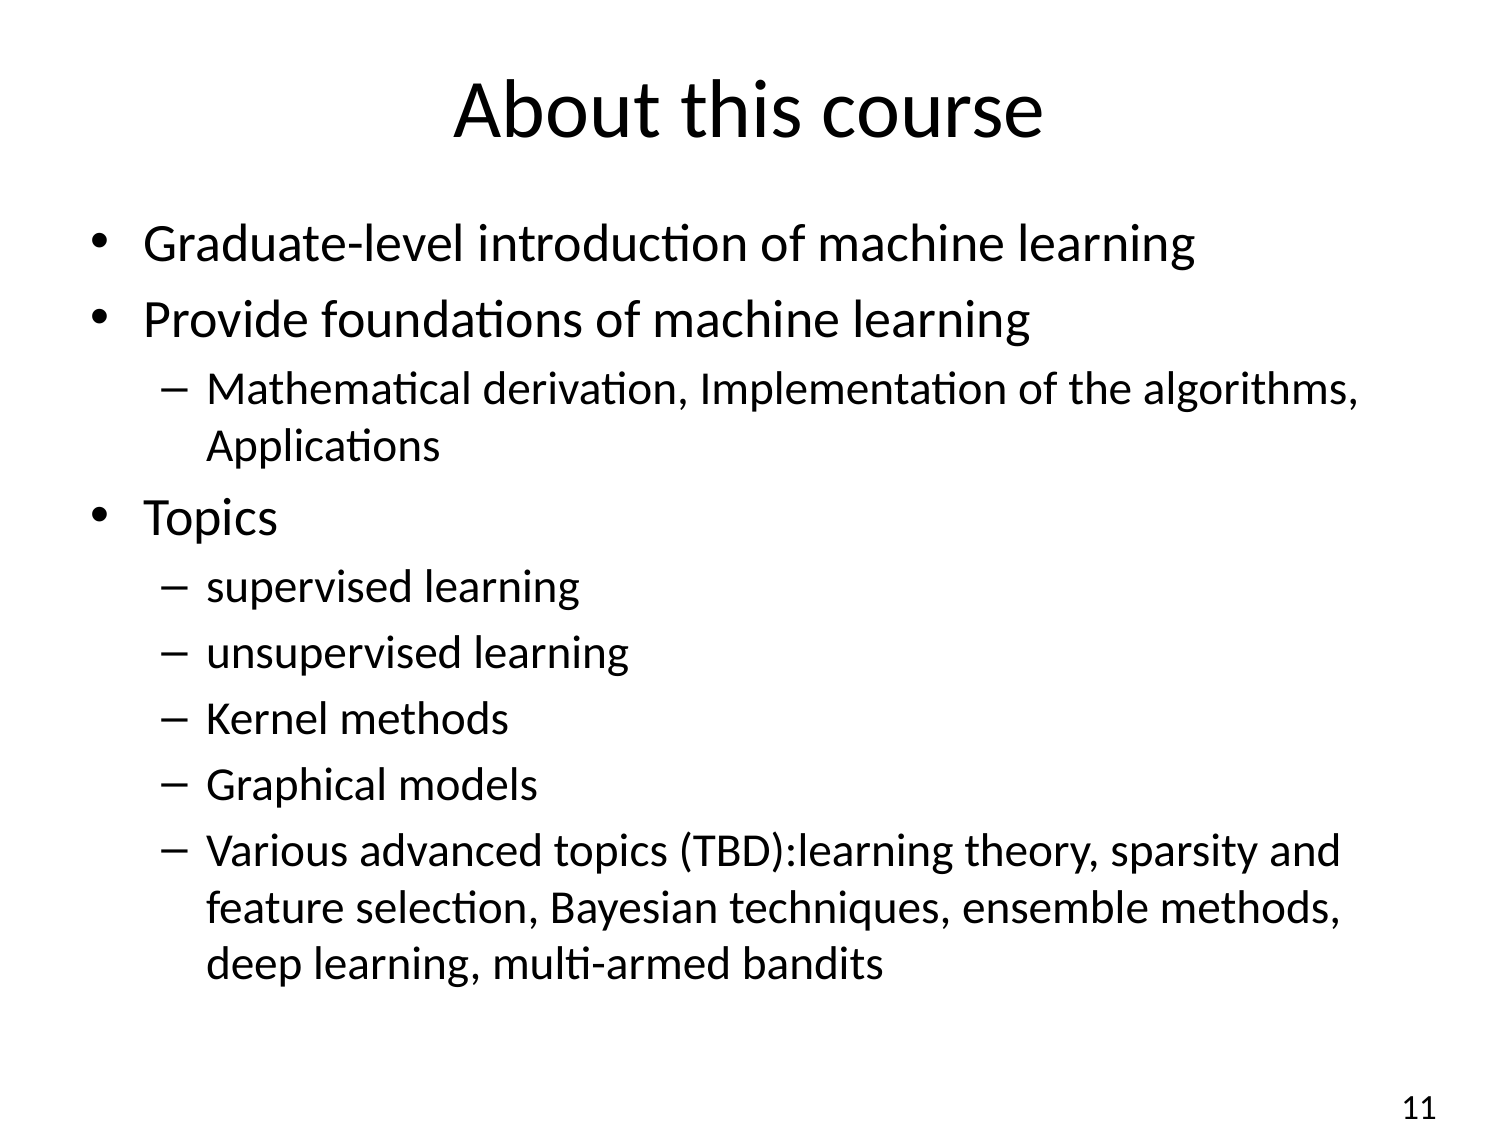

# About this course
Graduate-level introduction of machine learning
Provide foundations of machine learning
Mathematical derivation, Implementation of the algorithms, Applications
Topics
supervised learning
unsupervised learning
Kernel methods
Graphical models
Various advanced topics (TBD):learning theory, sparsity and feature selection, Bayesian techniques, ensemble methods, deep learning, multi-armed bandits